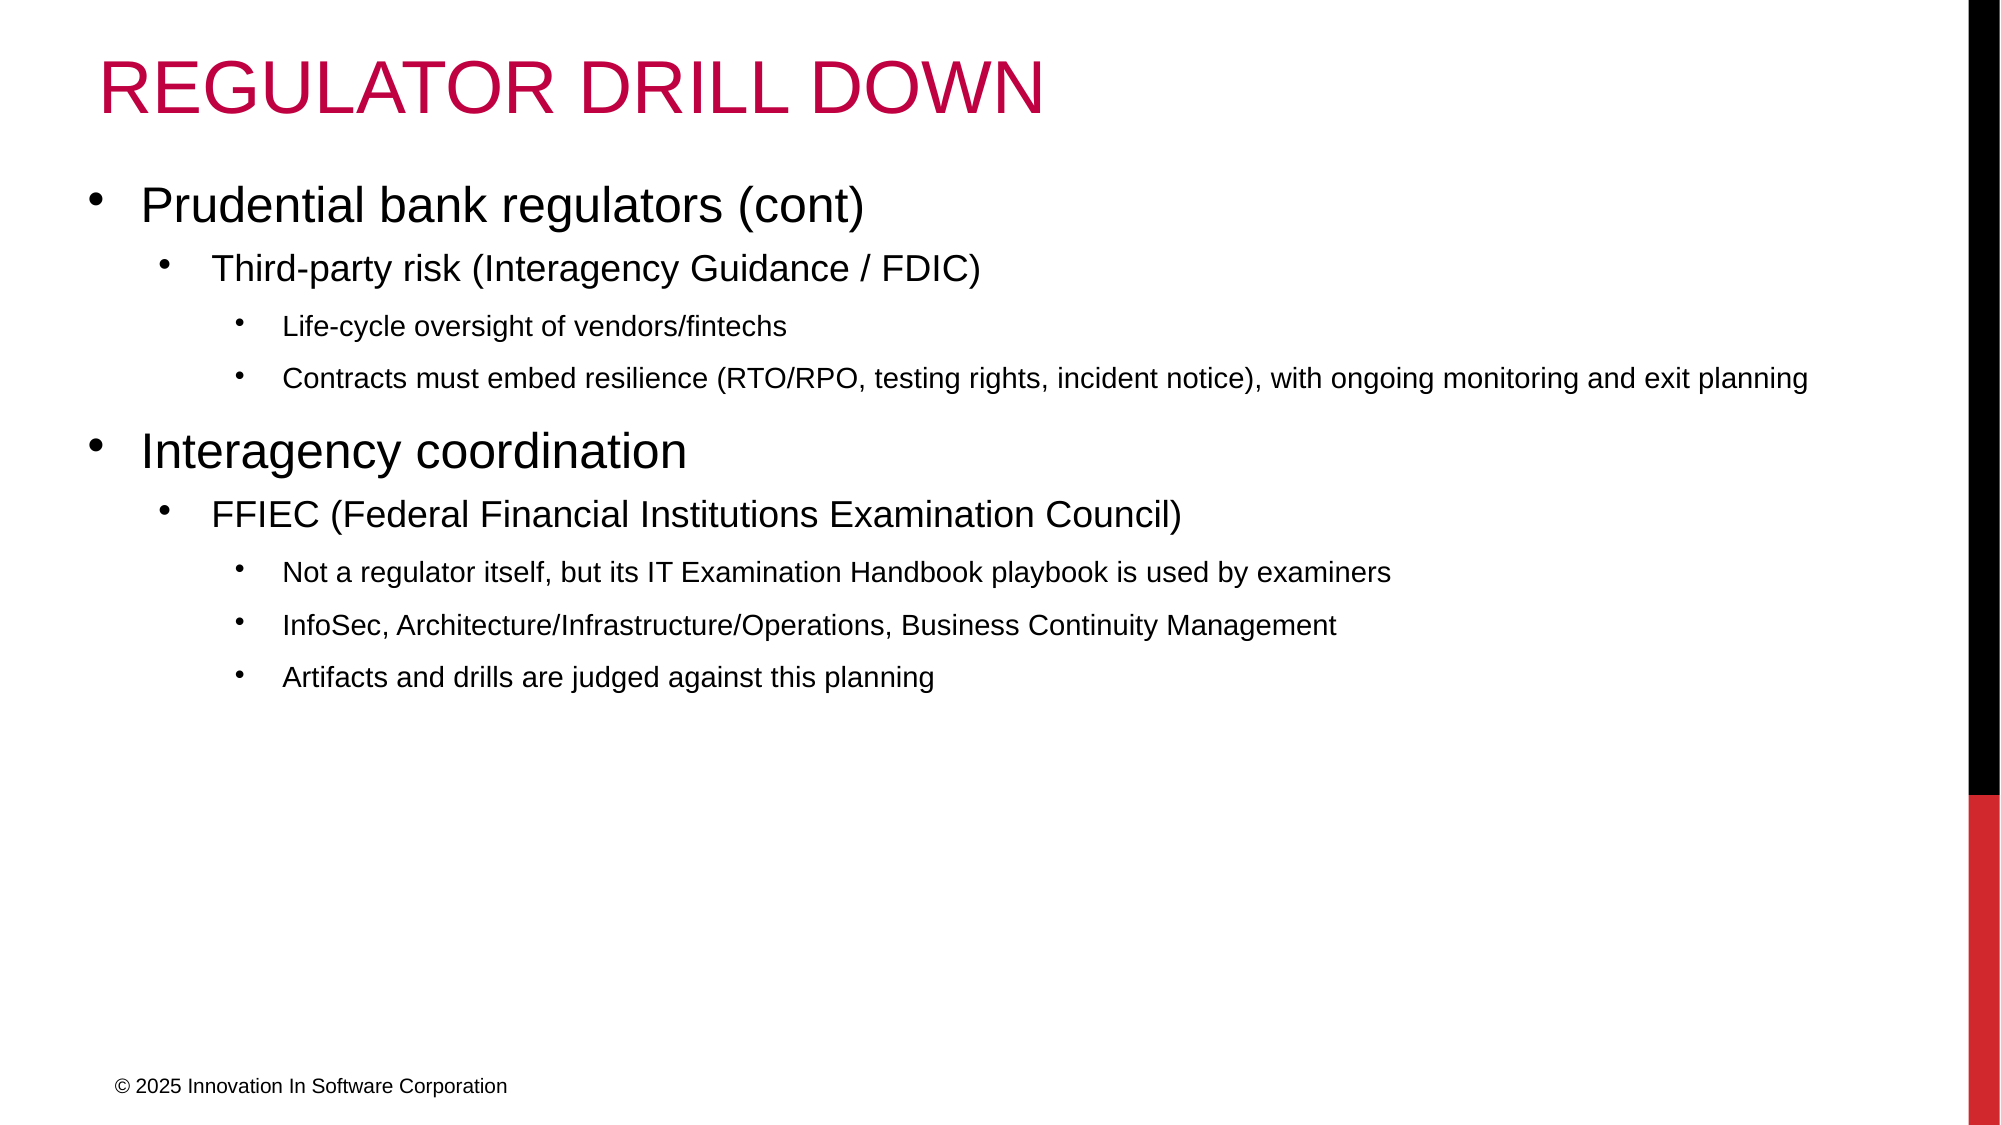

# Regulator Drill down
Prudential bank regulators (cont)
Third-party risk (Interagency Guidance / FDIC)
Life-cycle oversight of vendors/fintechs
Contracts must embed resilience (RTO/RPO, testing rights, incident notice), with ongoing monitoring and exit planning
Interagency coordination
FFIEC (Federal Financial Institutions Examination Council)
Not a regulator itself, but its IT Examination Handbook playbook is used by examiners
InfoSec, Architecture/Infrastructure/Operations, Business Continuity Management
Artifacts and drills are judged against this planning

© 2025 Innovation In Software Corporation